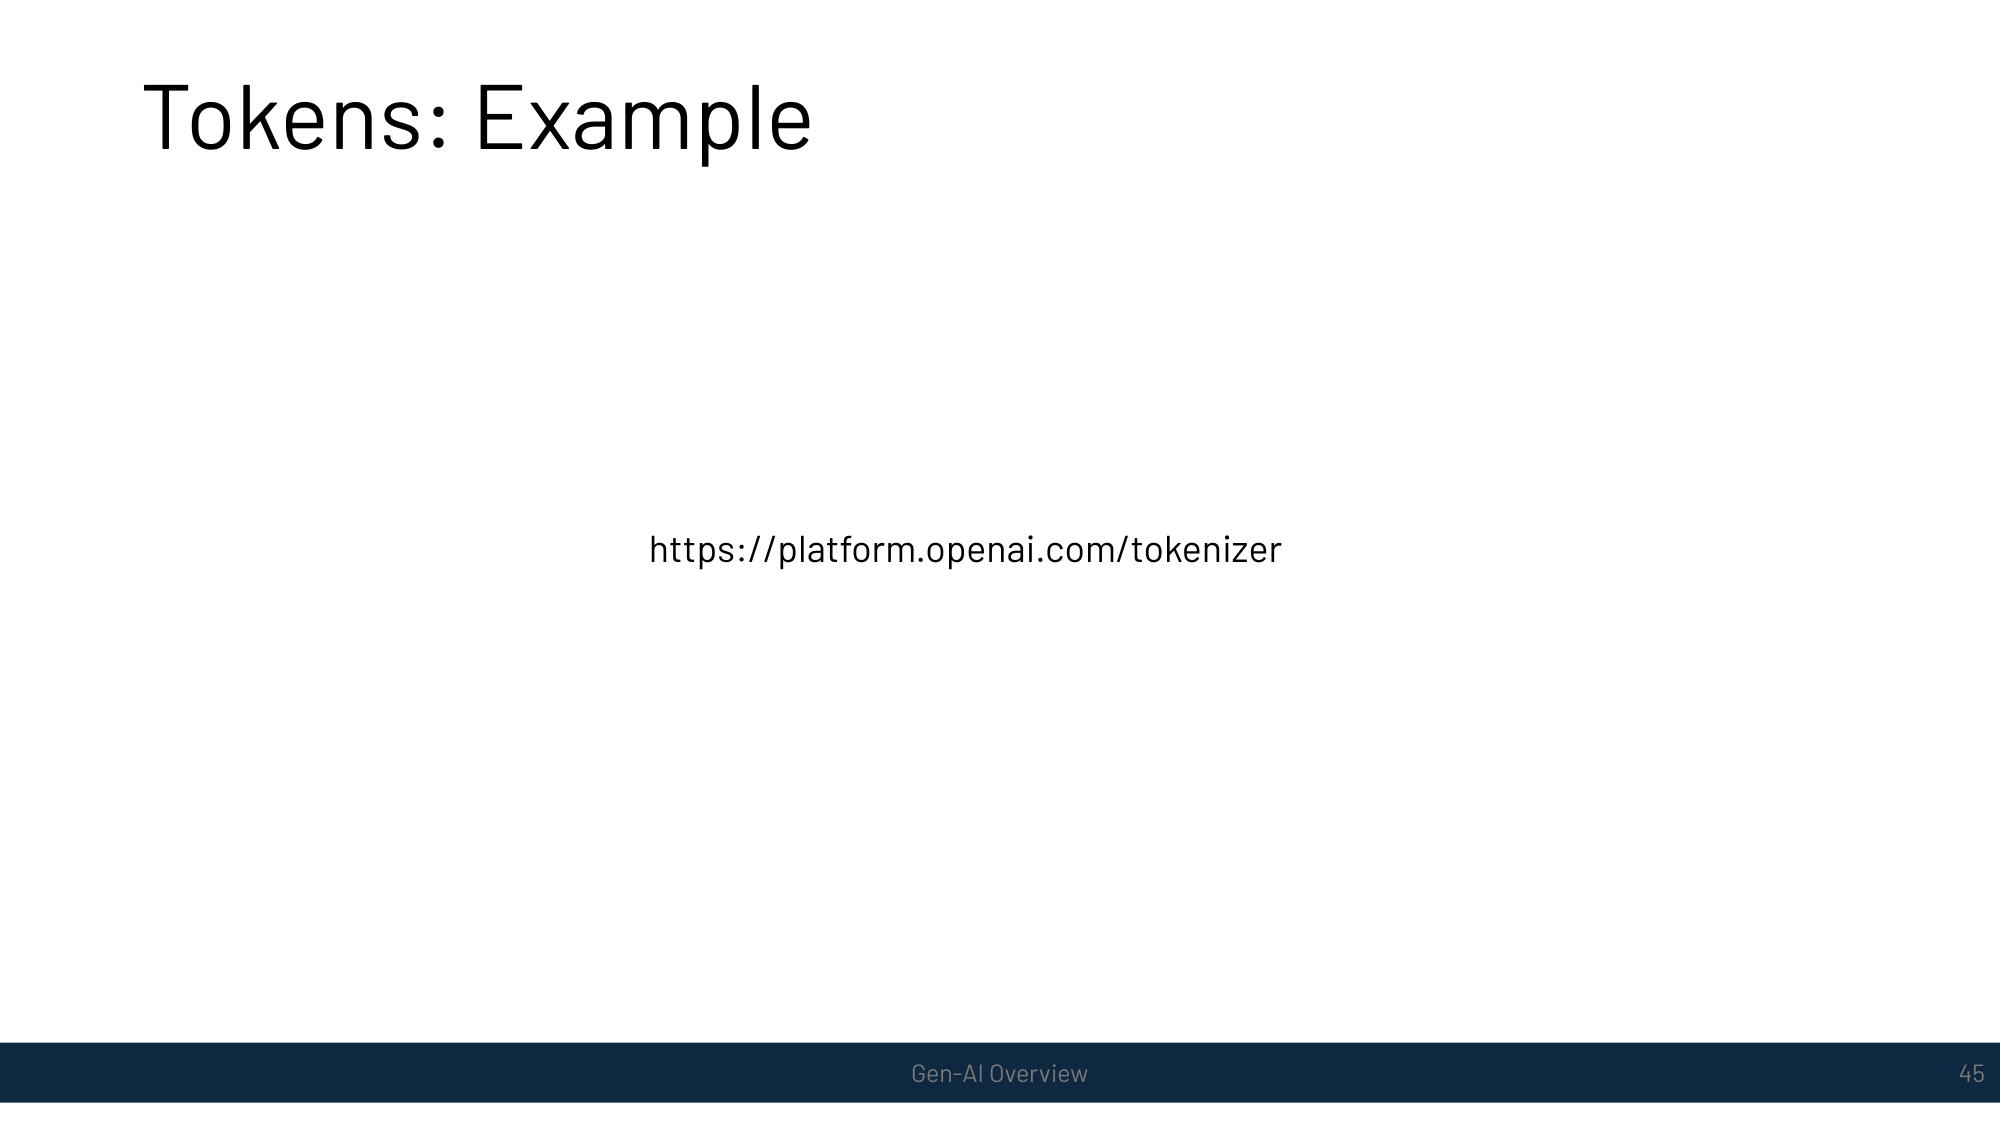

# Tokens: Example
https://platform.openai.com/tokenizer
Gen-AI Overview
45